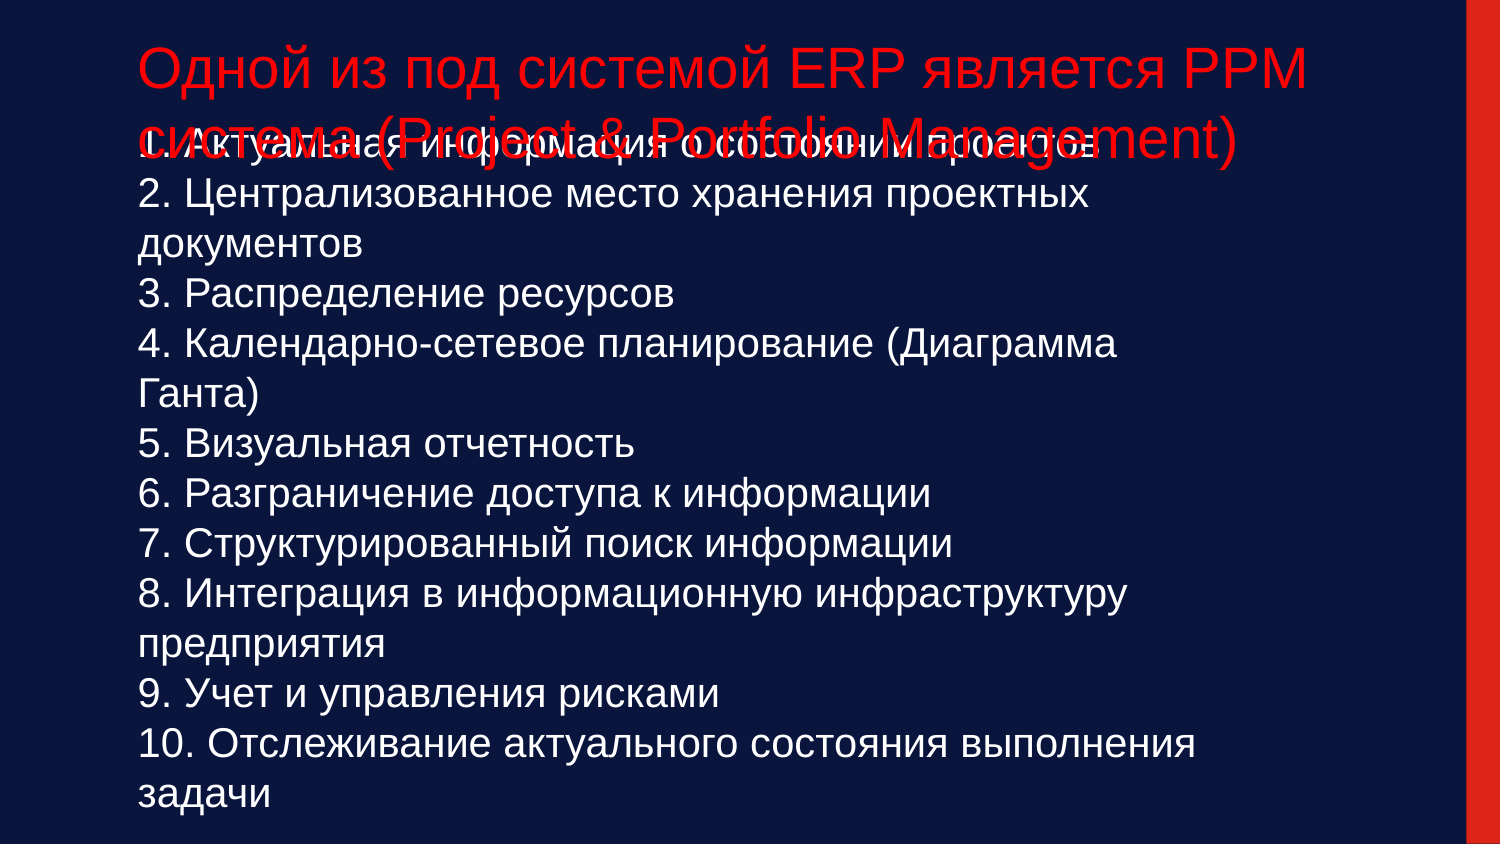

Одной из под системой ERP является PPM система (Project & Portfolio Management)
# 1. Актуальная информация о состоянии проектов 2. Централизованное место хранения проектных документов 3. Распределение ресурсов 4. Календарно-сетевое планирование (Диаграмма Ганта) 5. Визуальная отчетность 6. Разграничение доступа к информации 7. Структурированный поиск информации 8. Интеграция в информационную инфраструктуру предприятия 9. Учет и управления рисками 10. Отслеживание актуального состояния выполнения задачи